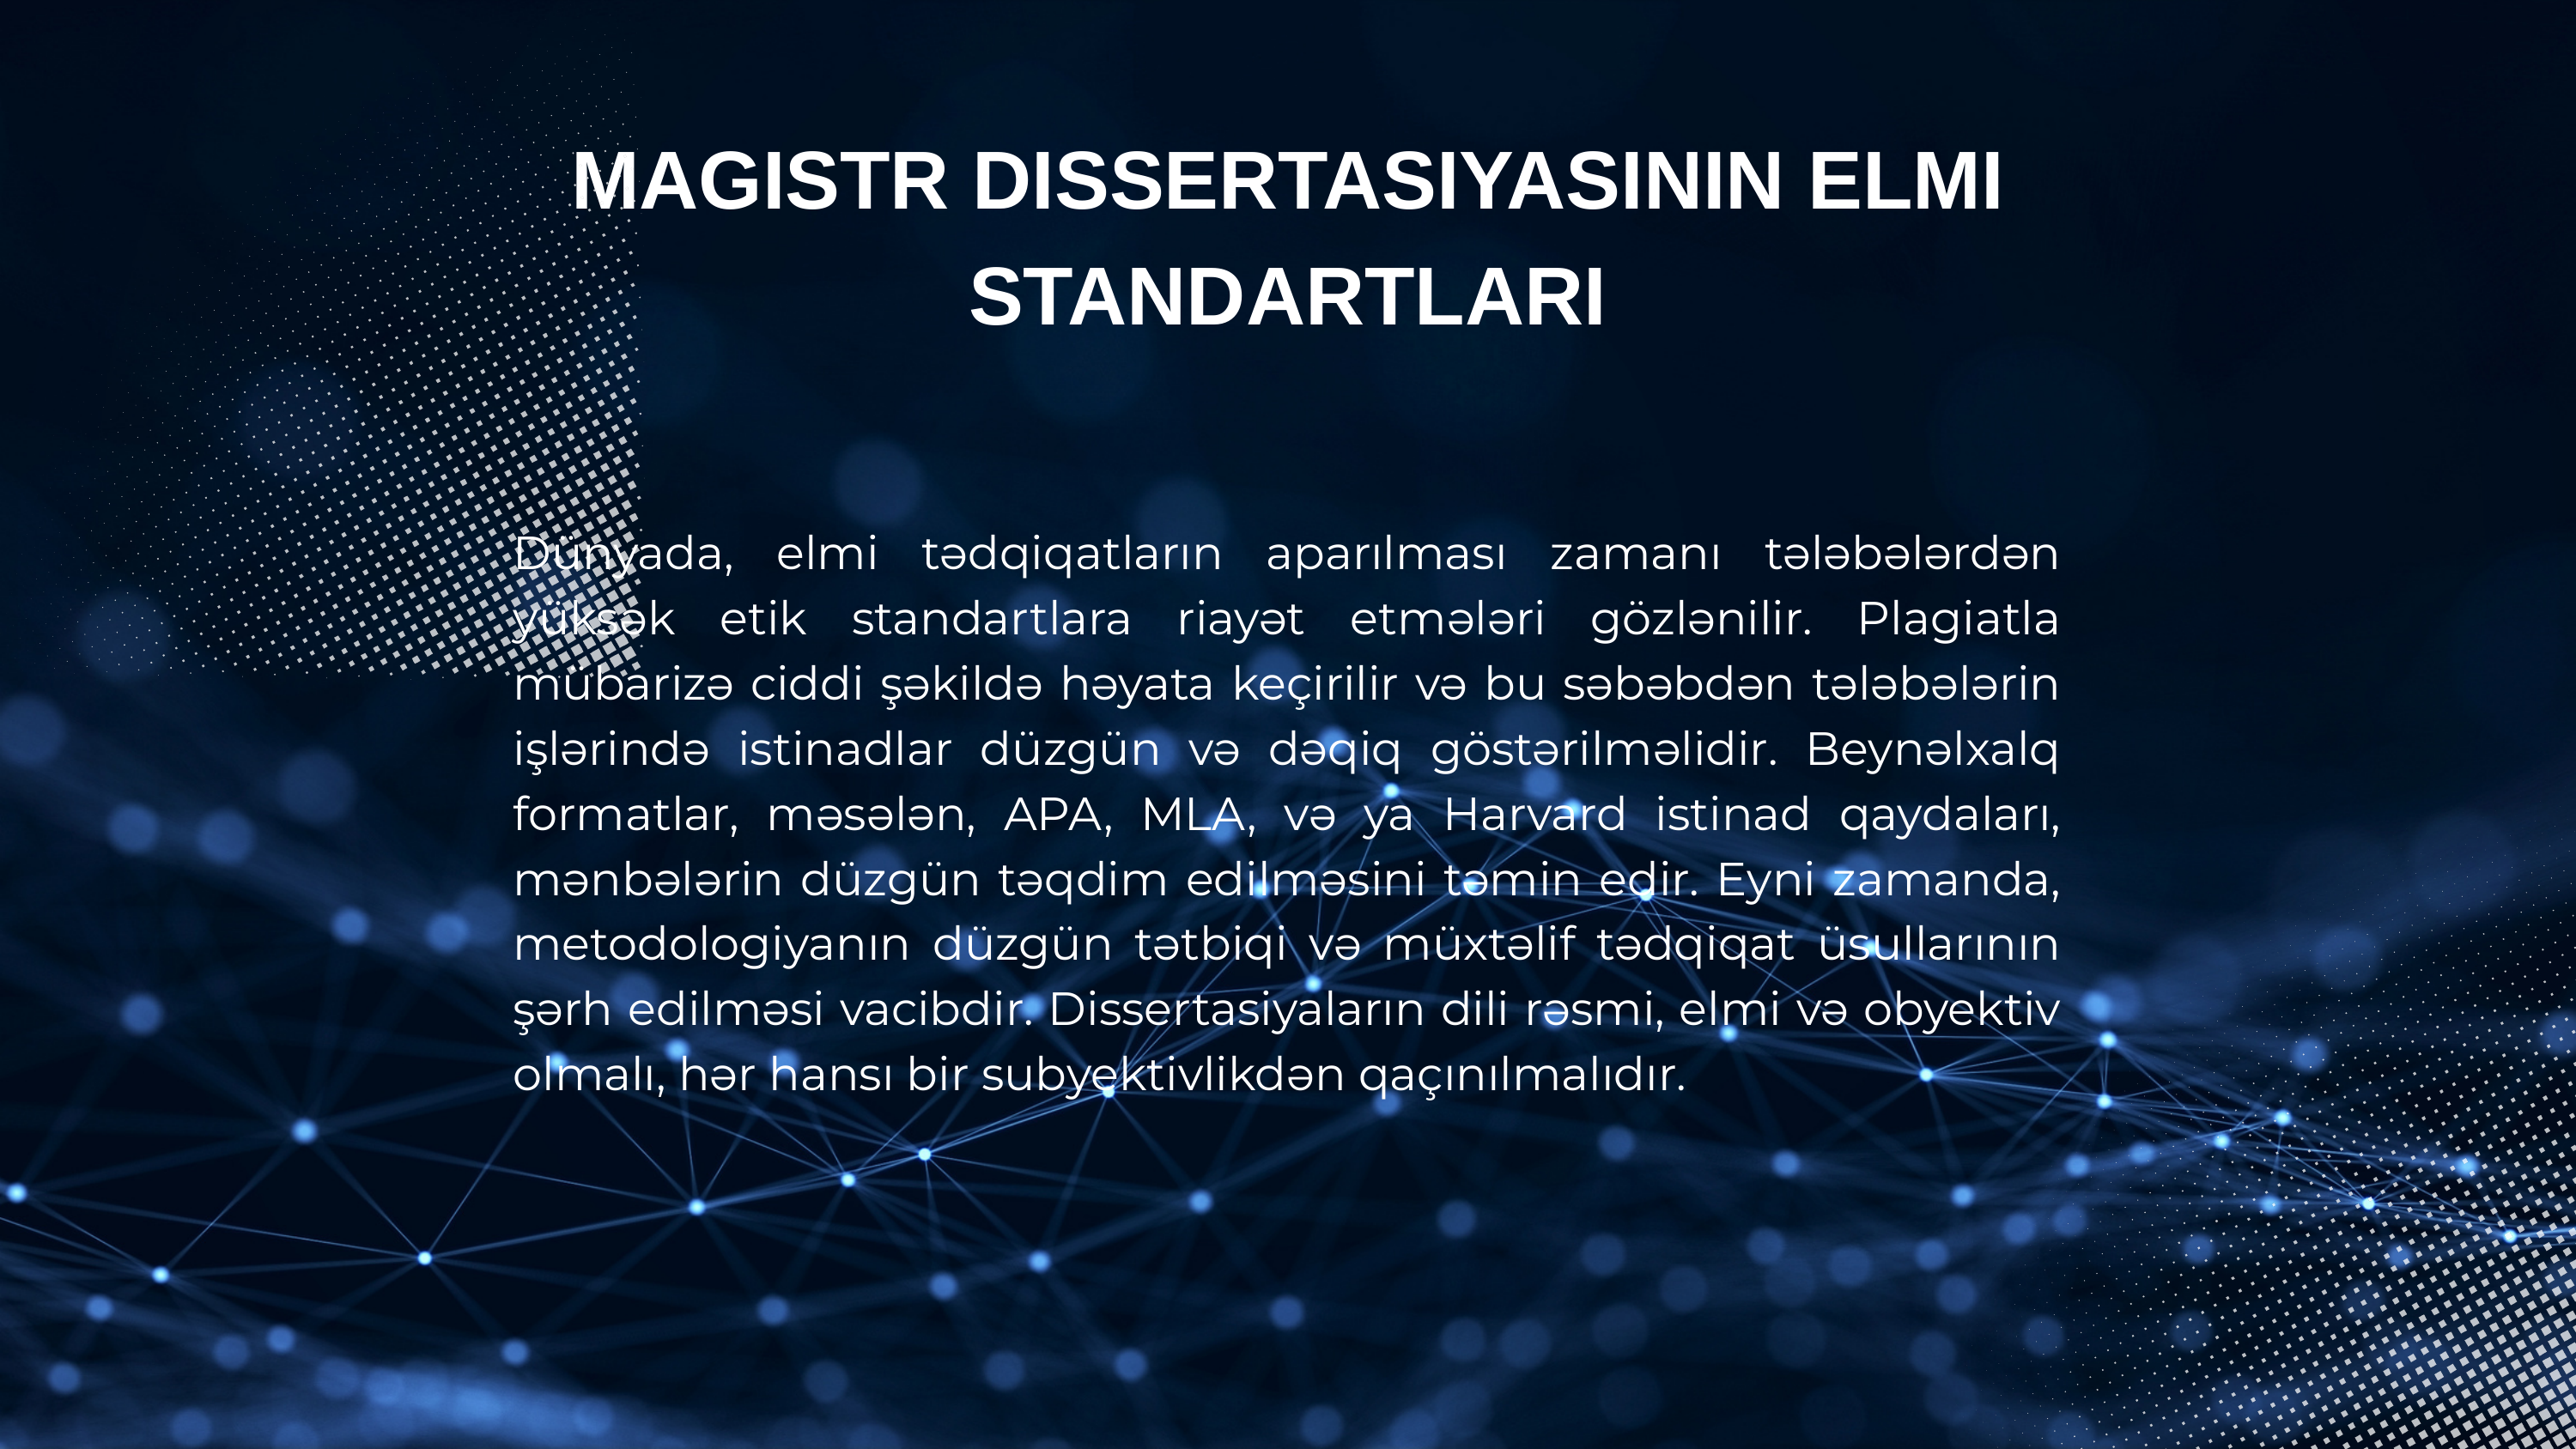

MAGISTR DISSERTASIYASININ ELMI STANDARTLARI
Dünyada, elmi tədqiqatların aparılması zamanı tələbələrdən yüksək etik standartlara riayət etmələri gözlənilir. Plagiatla mübarizə ciddi şəkildə həyata keçirilir və bu səbəbdən tələbələrin işlərində istinadlar düzgün və dəqiq göstərilməlidir. Beynəlxalq formatlar, məsələn, APA, MLA, və ya Harvard istinad qaydaları, mənbələrin düzgün təqdim edilməsini təmin edir. Eyni zamanda, metodologiyanın düzgün tətbiqi və müxtəlif tədqiqat üsullarının şərh edilməsi vacibdir. Dissertasiyaların dili rəsmi, elmi və obyektiv olmalı, hər hansı bir subyektivlikdən qaçınılmalıdır.